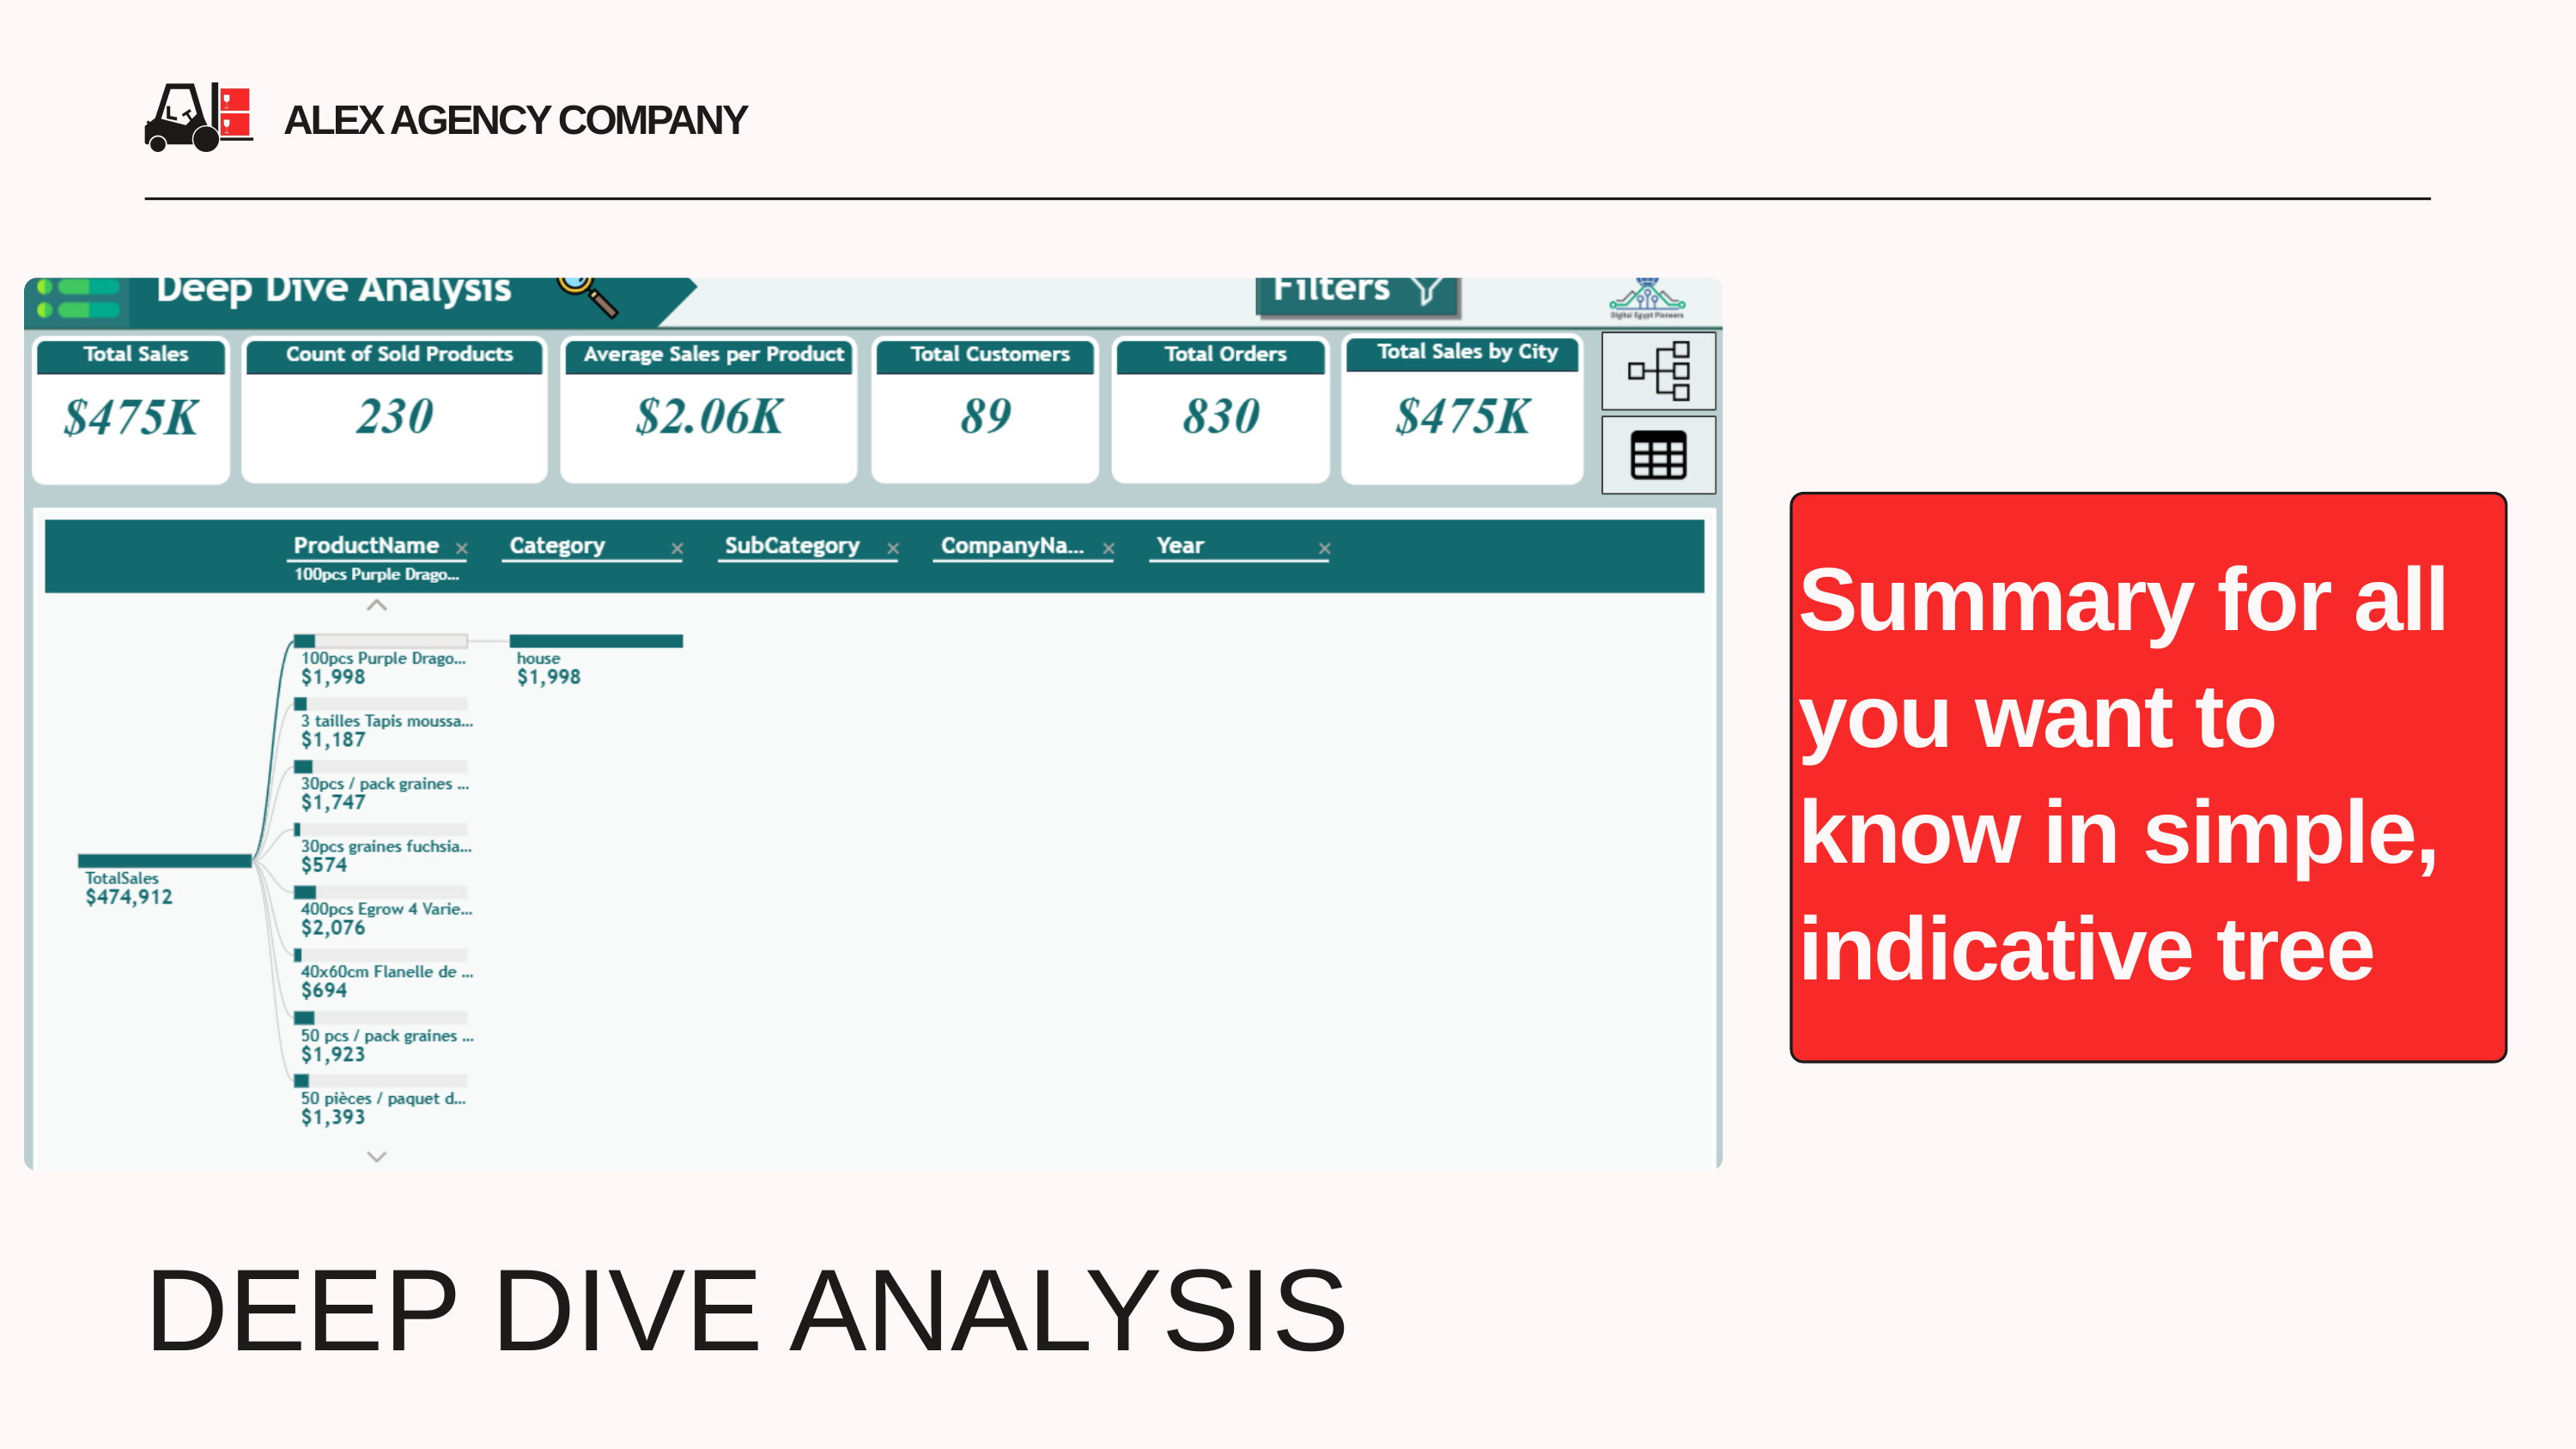

ALEX AGENCY COMPANY

Summary for all you want to know in simple, indicative tree
DEEP DIVE ANALYSIS